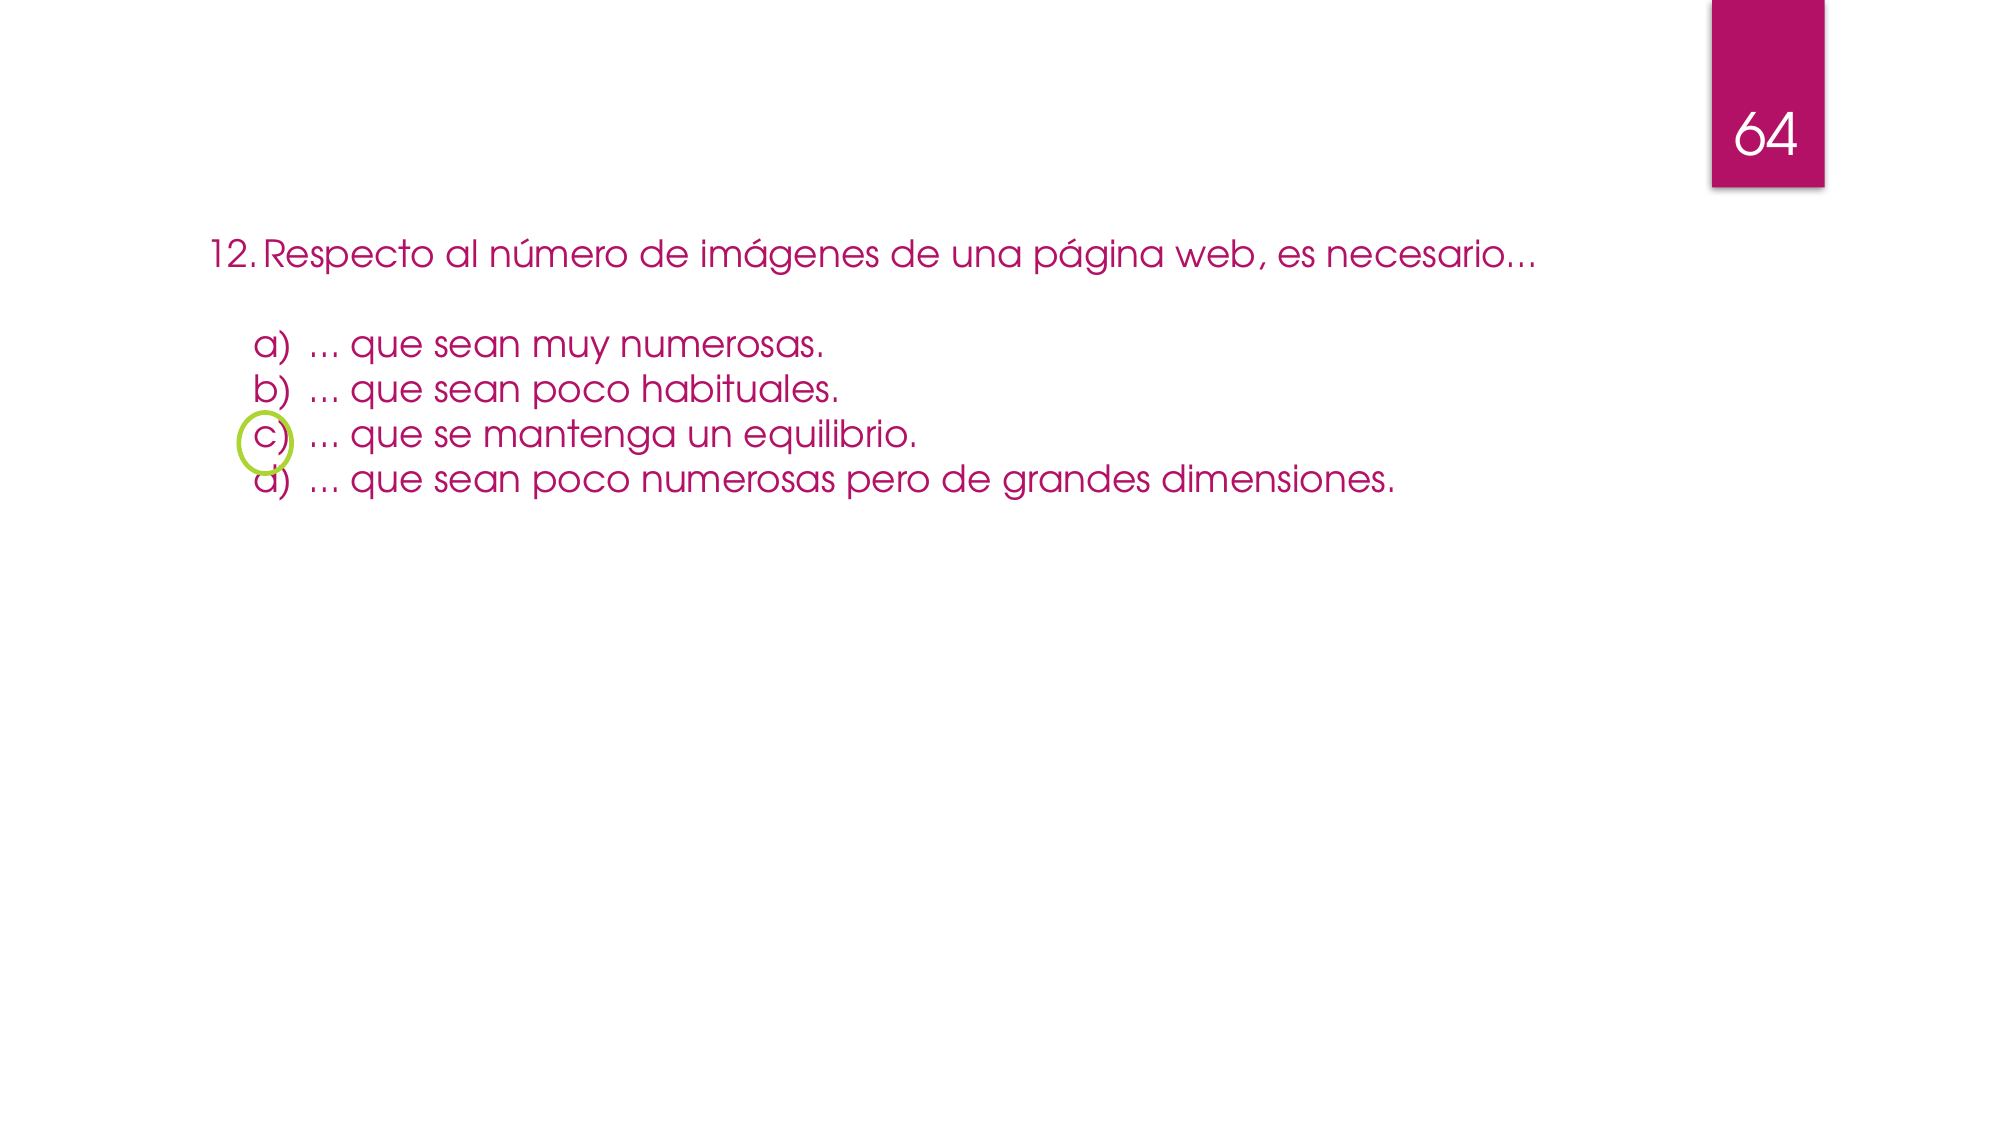

64
Respecto al número de imágenes de una página web, es necesario…

… que sean muy numerosas.
… que sean poco habituales.
… que se mantenga un equilibrio.
… que sean poco numerosas pero de grandes dimensiones.